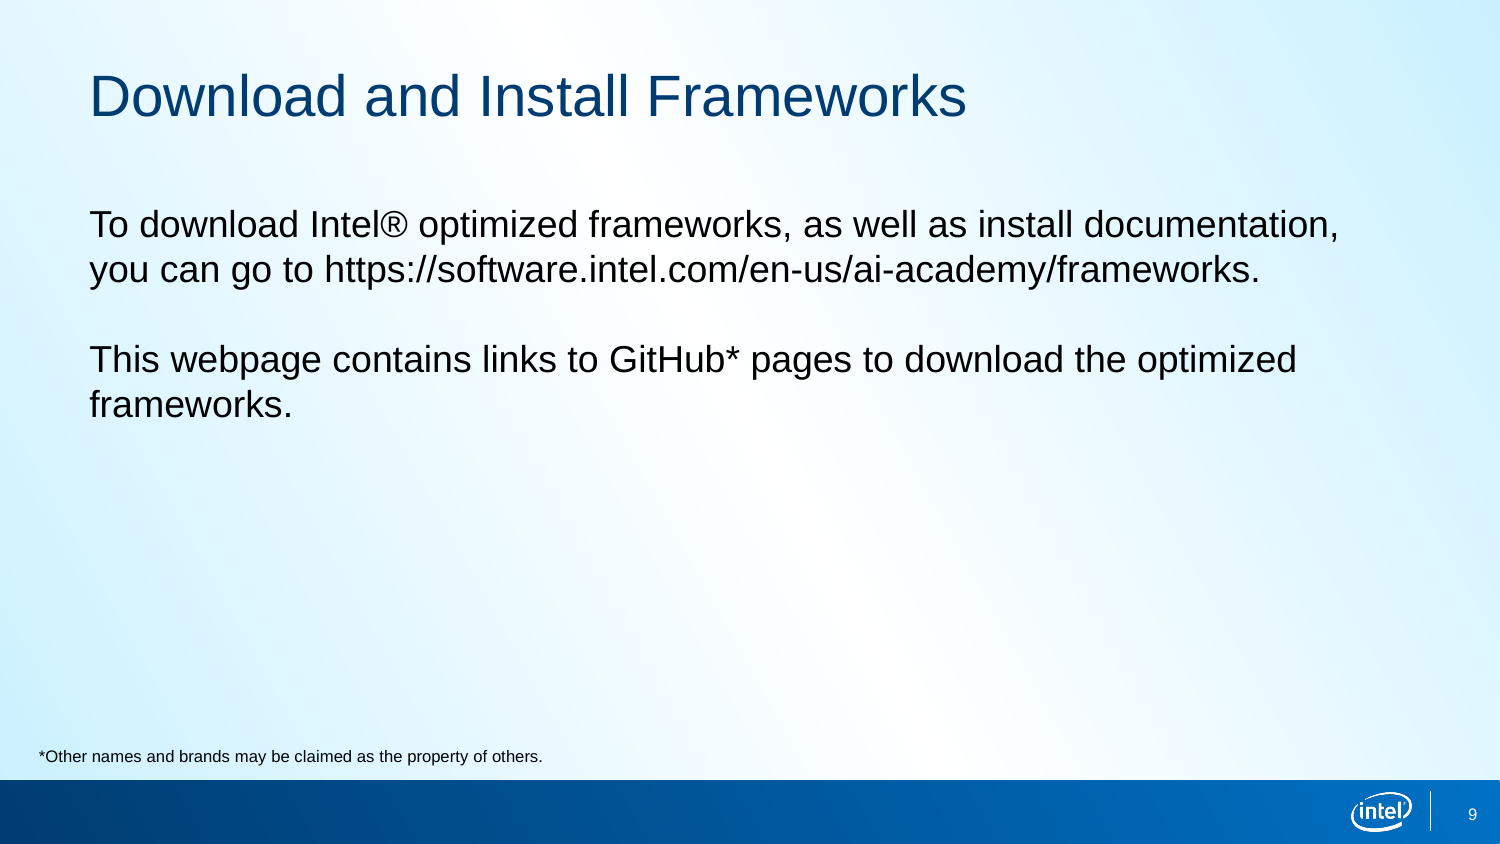

Download and Install Frameworks
To download Intel® optimized frameworks, as well as install documentation, you can go to https://software.intel.com/en-us/ai-academy/frameworks.

This webpage contains links to GitHub* pages to download the optimized frameworks.
*Other names and brands may be claimed as the property of others.
9